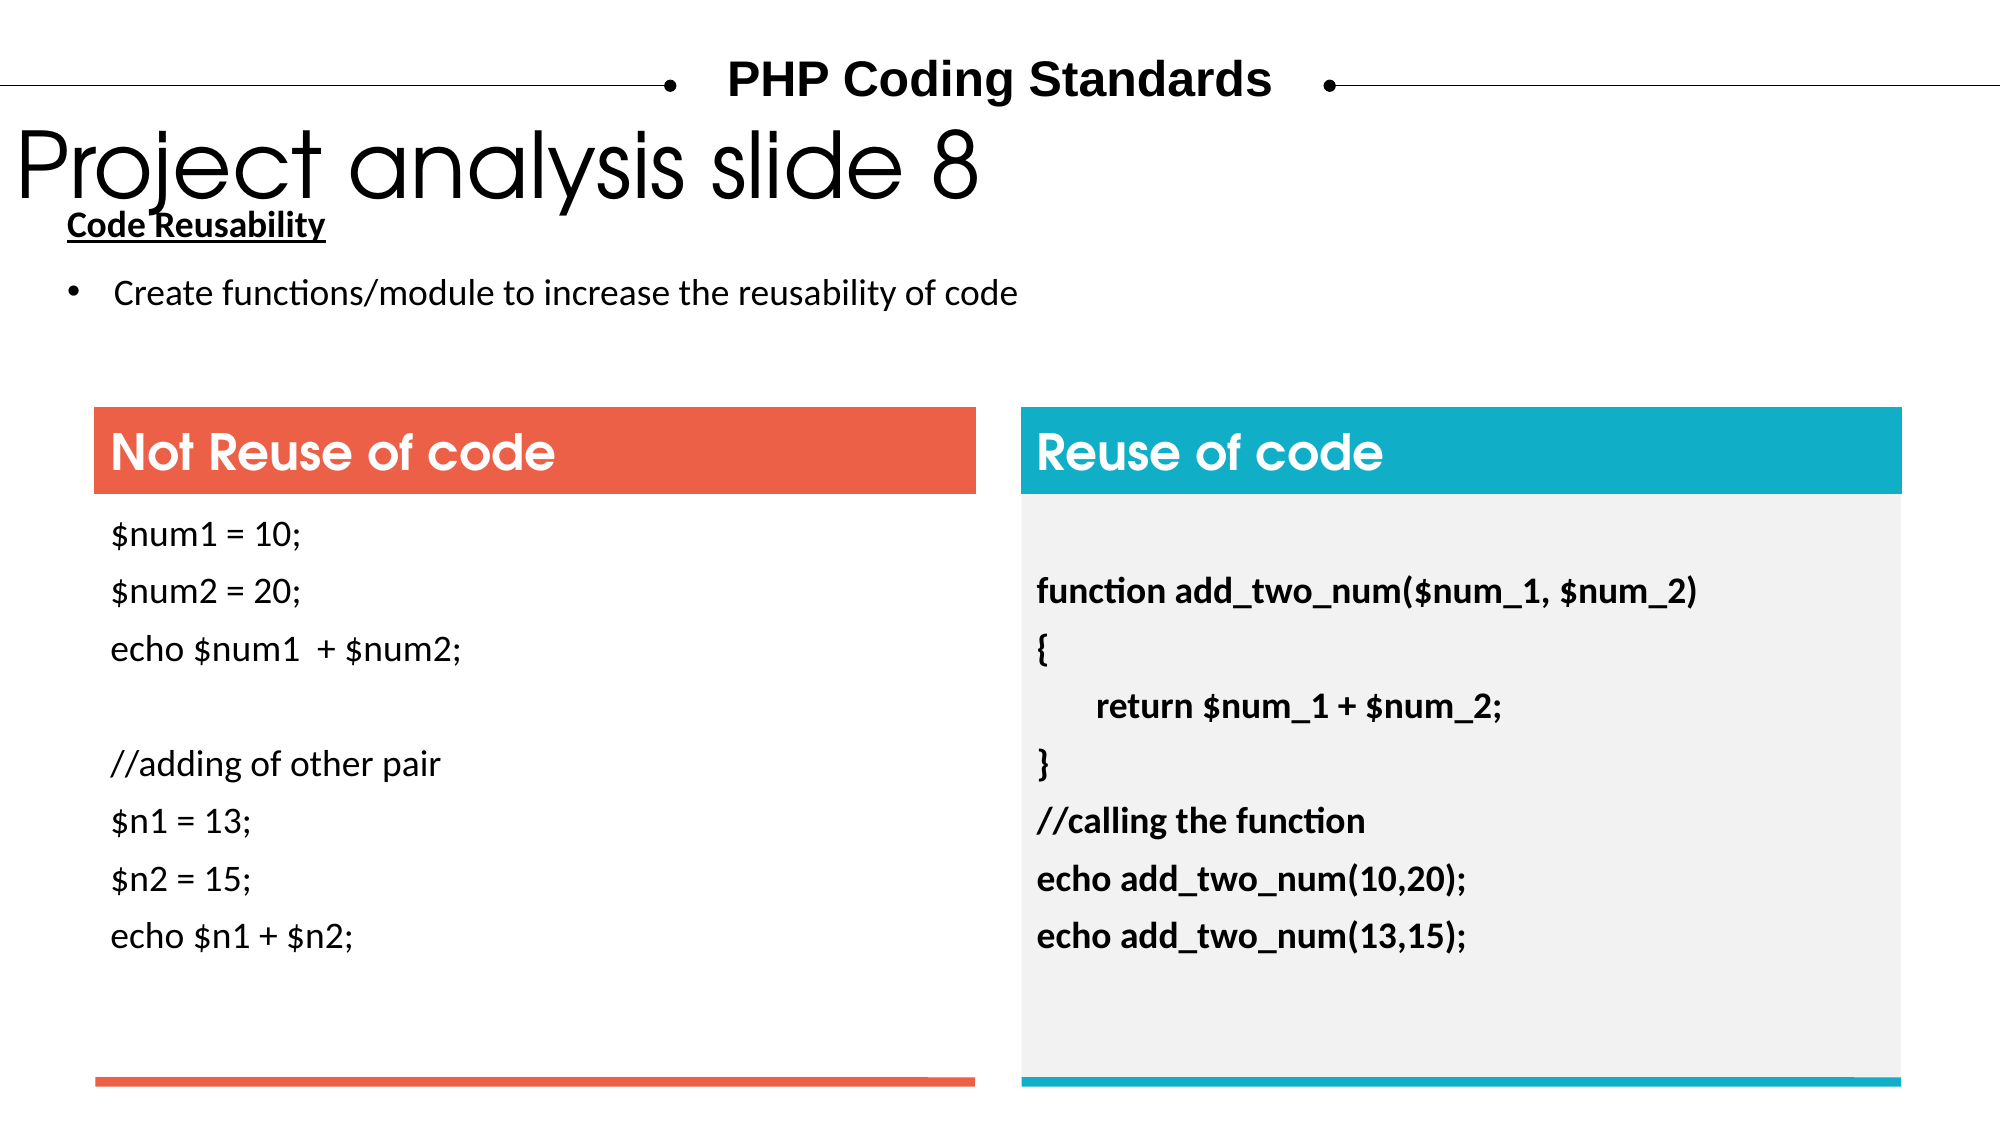

PHP Coding Standards
Project analysis slide 8

Code Reusability
Create functions/module to increase the reusability of code
Not Reuse of code
$num1 = 10;
$num2 = 20;
echo $num1  + $num2;

//adding of other pair
$n1 = 13;
$n2 = 15;
echo $n1 + $n2;

Reuse of code

function add_two_num($num_1, $num_2)
{
       return $num_1 + $num_2;
}
//calling the function
echo add_two_num(10,20);
echo add_two_num(13,15);

12/12/2024
23